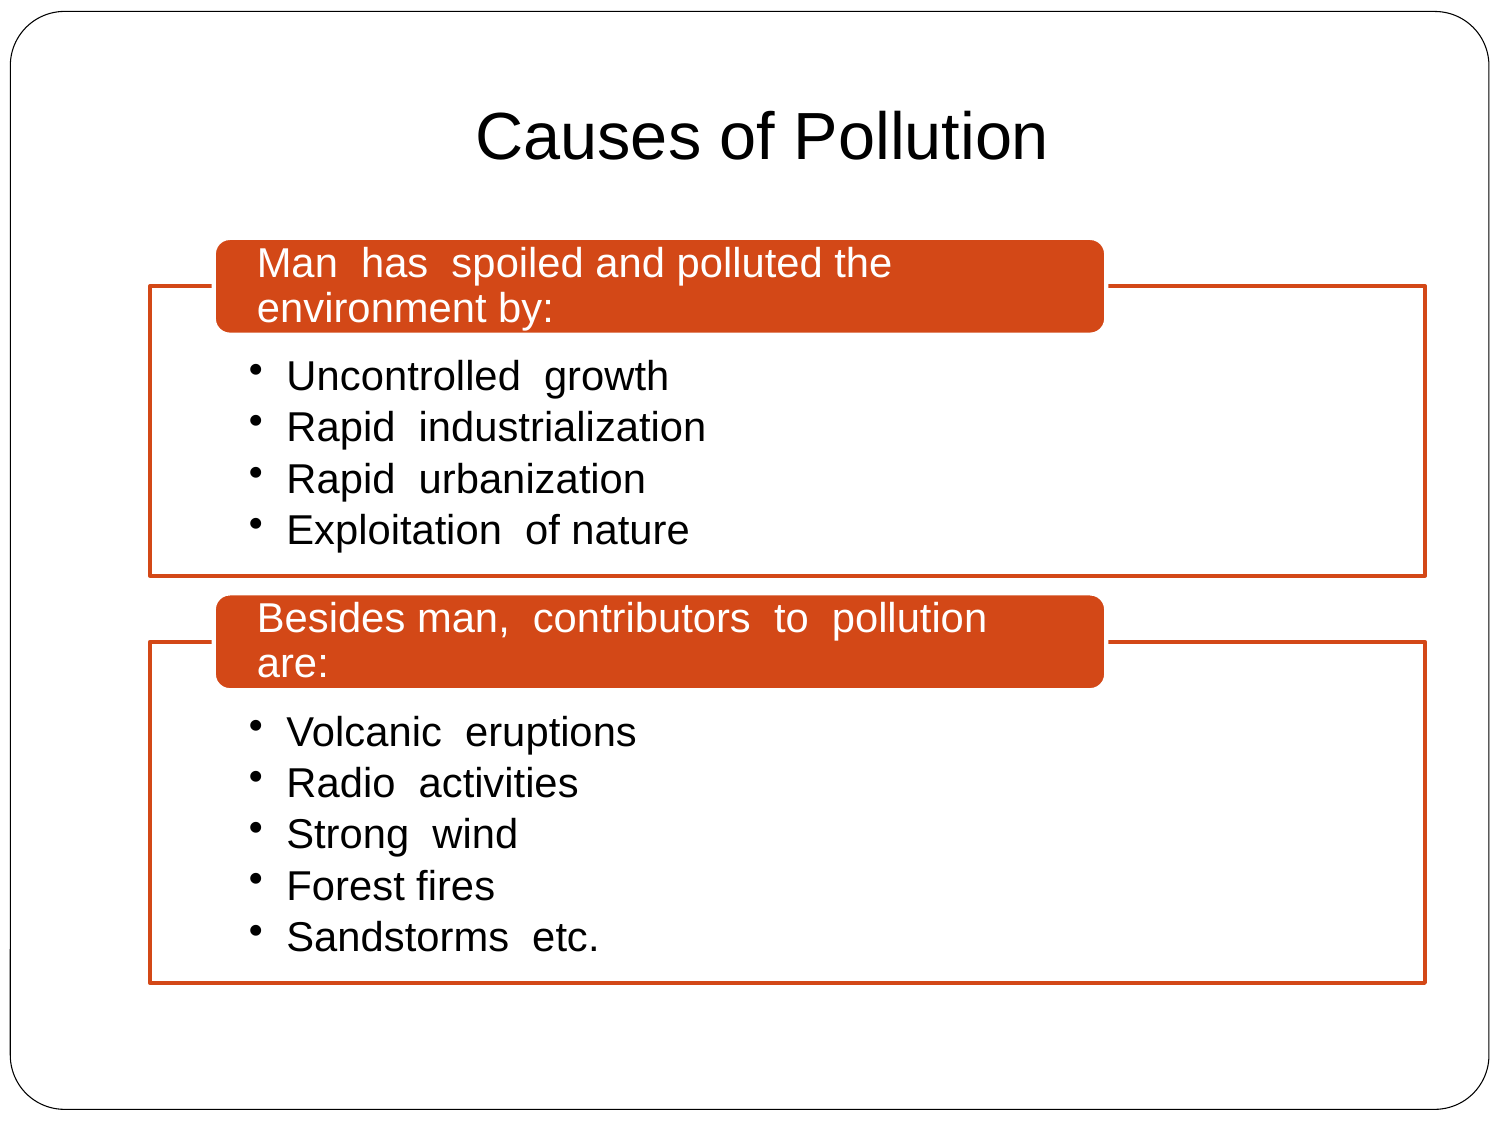

Causes of Pollution
Uncontrolled  growth
Rapid  industrialization
Rapid  urbanization
Exploitation  of nature
Man  has  spoiled and polluted the  environment by:
Volcanic  eruptions
Radio  activities
Strong  wind
Forest fires
Sandstorms  etc.
Besides man,  contributors  to  pollution  are: